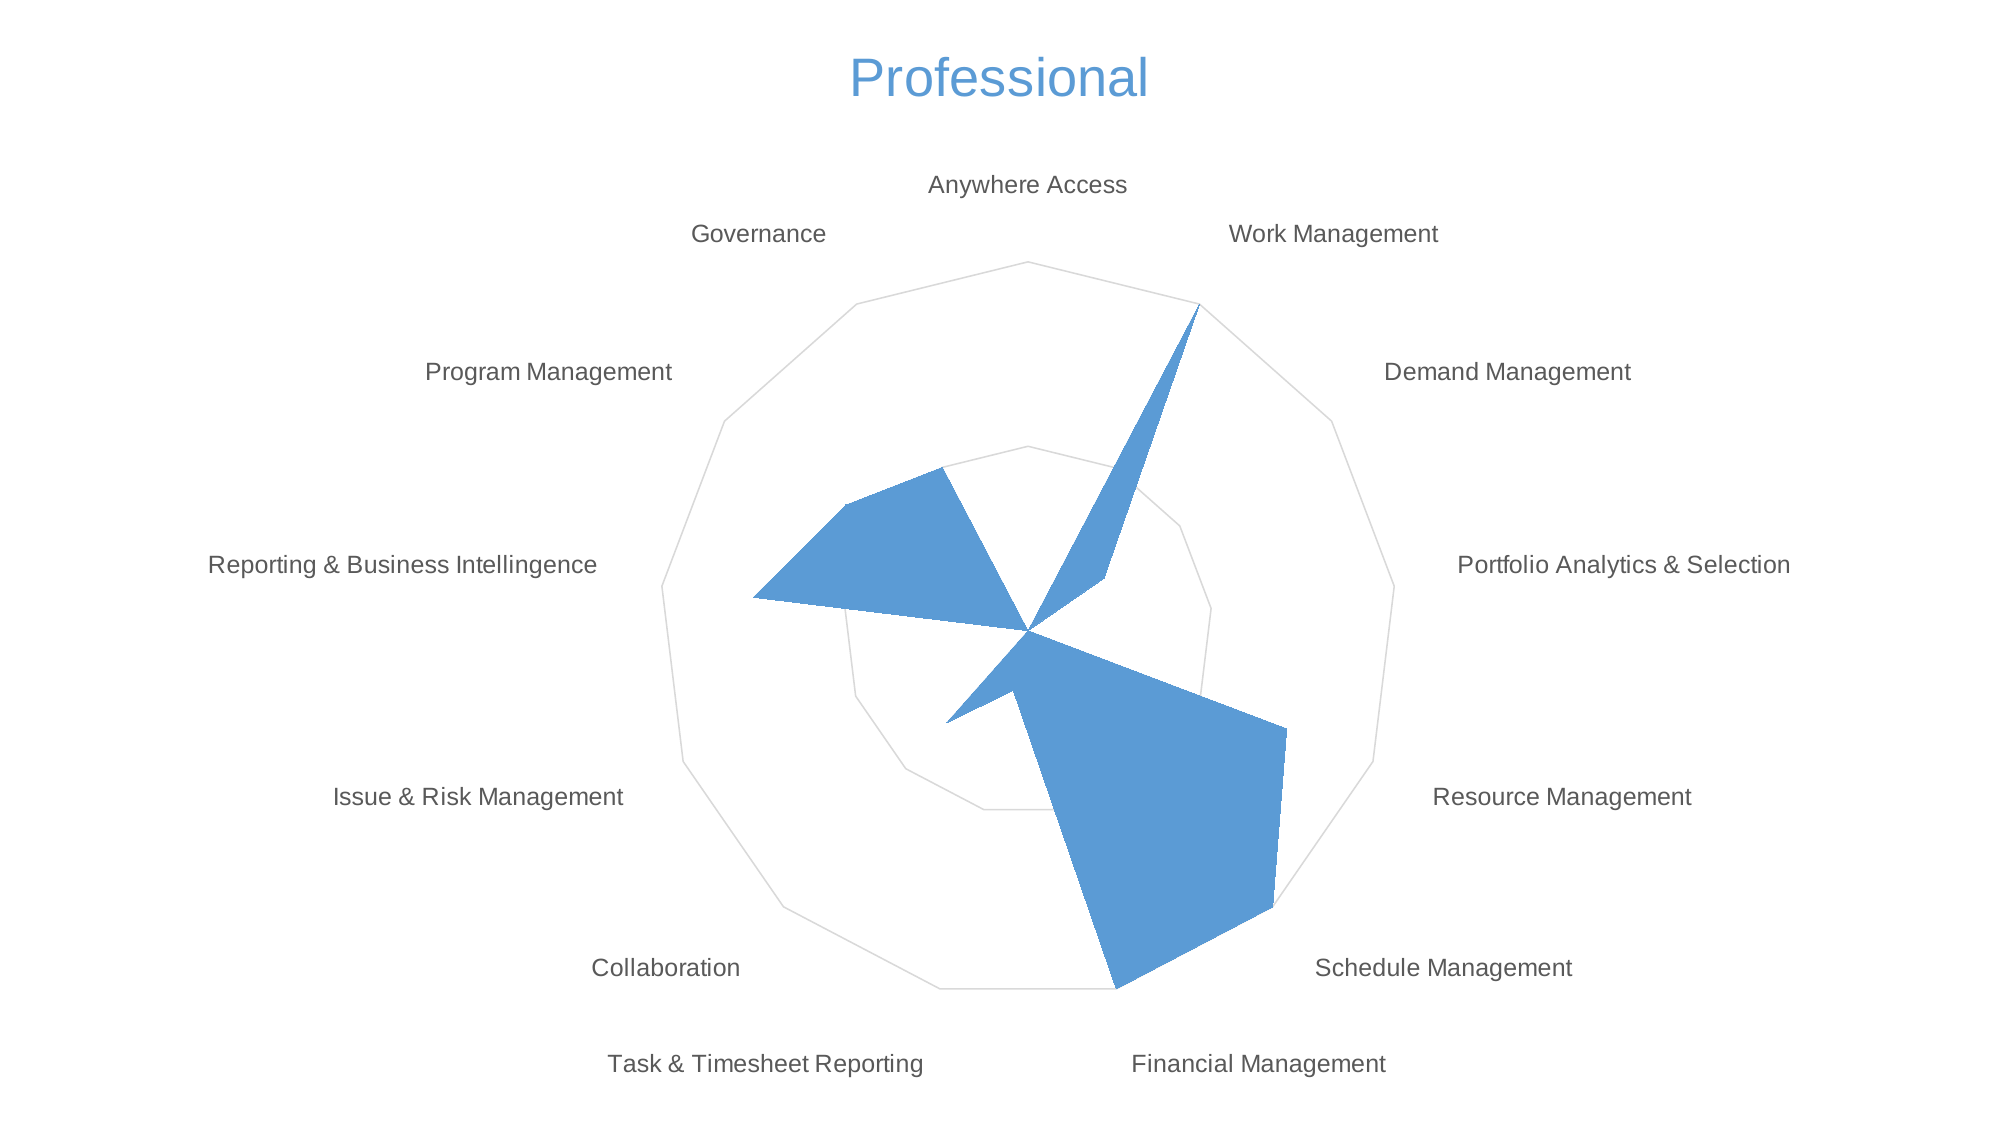

### Chart:

| Category | Professional |
|---|---|
| Anywhere Access | 0.0 |
| Work Management | 1.0 |
| Demand Management | 0.25 |
| Portfolio Analytics & Selection | 0.0 |
| Resource Management | 0.75 |
| Schedule Management | 1.0 |
| Financial Management | 1.0 |
| Task & Timesheet Reporting | 0.16666666666666666 |
| Collaboration | 0.3333333333333333 |
| Issue & Risk Management | 0.0 |
| Reporting & Business Intellingence | 0.75 |
| Program Management | 0.6 |
| Governance | 0.5 |
#